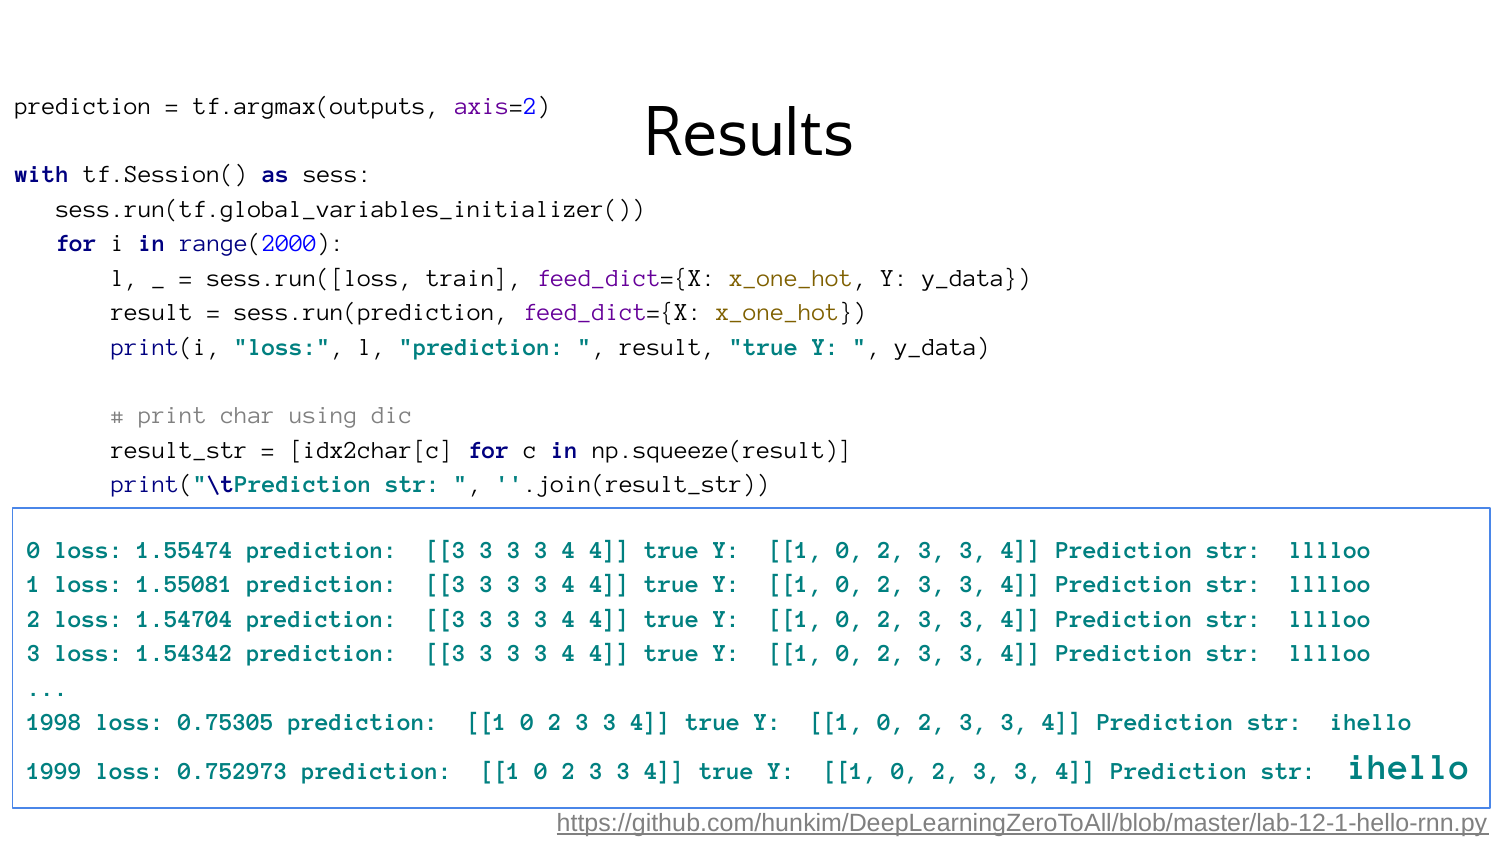

# Results
prediction = tf.argmax(outputs, axis=2)

with tf.Session() as sess:
   sess.run(tf.global_variables_initializer())
   for i in range(2000):
       l, _ = sess.run([loss, train], feed_dict={X: x_one_hot, Y: y_data})
       result = sess.run(prediction, feed_dict={X: x_one_hot})
       print(i, "loss:", l, "prediction: ", result, "true Y: ", y_data)

       # print char using dic
       result_str = [idx2char[c] for c in np.squeeze(result)]
       print("\tPrediction str: ", ''.join(result_str))
0 loss: 1.55474 prediction:  [[3 3 3 3 4 4]] true Y:  [[1, 0, 2, 3, 3, 4]] Prediction str:  lllloo
1 loss: 1.55081 prediction:  [[3 3 3 3 4 4]] true Y:  [[1, 0, 2, 3, 3, 4]] Prediction str:  lllloo
2 loss: 1.54704 prediction:  [[3 3 3 3 4 4]] true Y:  [[1, 0, 2, 3, 3, 4]] Prediction str:  lllloo
3 loss: 1.54342 prediction:  [[3 3 3 3 4 4]] true Y:  [[1, 0, 2, 3, 3, 4]] Prediction str:  lllloo
...
1998 loss: 0.75305 prediction:  [[1 0 2 3 3 4]] true Y:  [[1, 0, 2, 3, 3, 4]] Prediction str:  ihello
1999 loss: 0.752973 prediction:  [[1 0 2 3 3 4]] true Y:  [[1, 0, 2, 3, 3, 4]] Prediction str:  ihello
https://github.com/hunkim/DeepLearningZeroToAll/blob/master/lab-12-1-hello-rnn.py